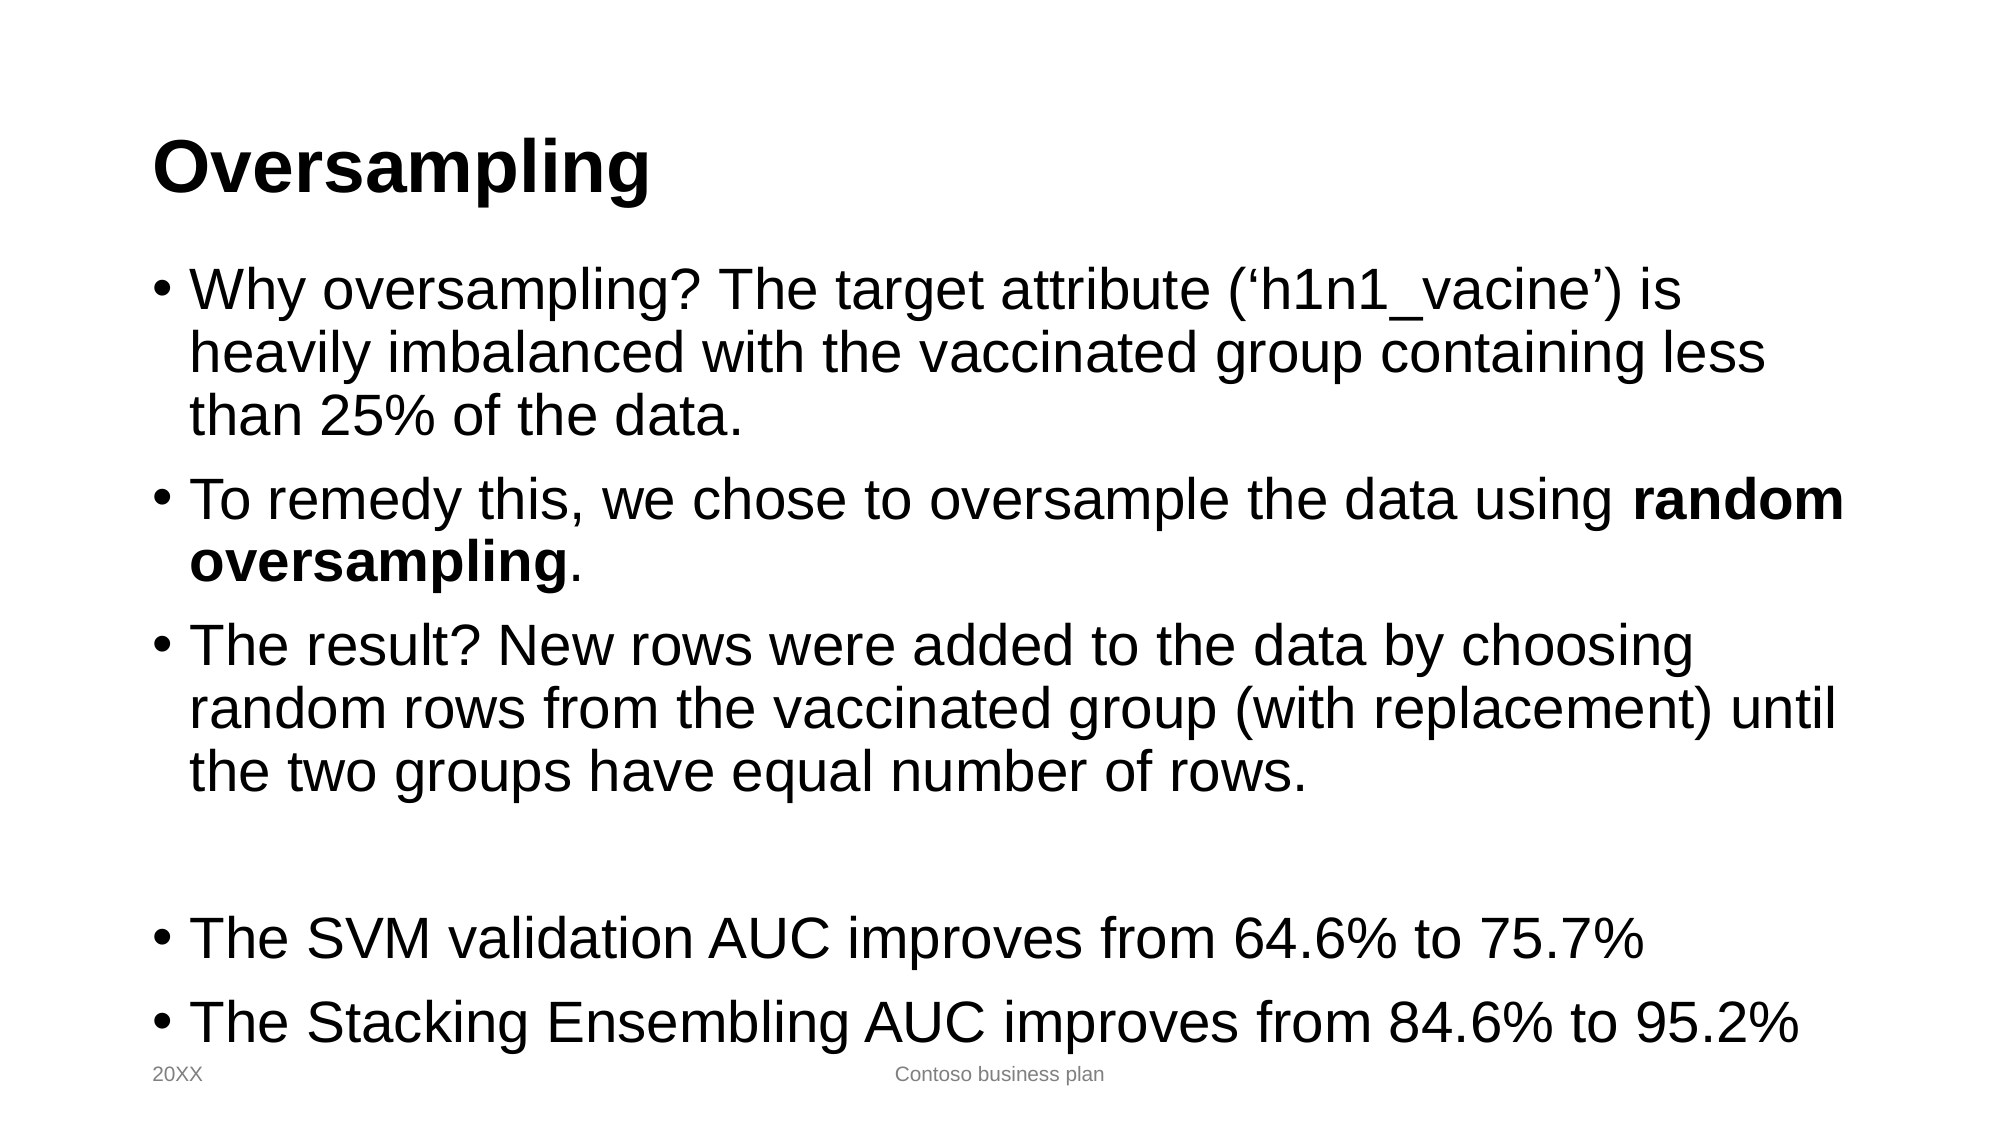

# Oversampling
Why oversampling? The target attribute (‘h1n1_vacine’) is heavily imbalanced with the vaccinated group containing less than 25% of the data.
To remedy this, we chose to oversample the data using random oversampling.
The result? New rows were added to the data by choosing random rows from the vaccinated group (with replacement) until the two groups have equal number of rows.

The SVM validation AUC improves from 64.6% to 75.7%
The Stacking Ensembling AUC improves from 84.6% to 95.2%

20XX
Contoso business plan